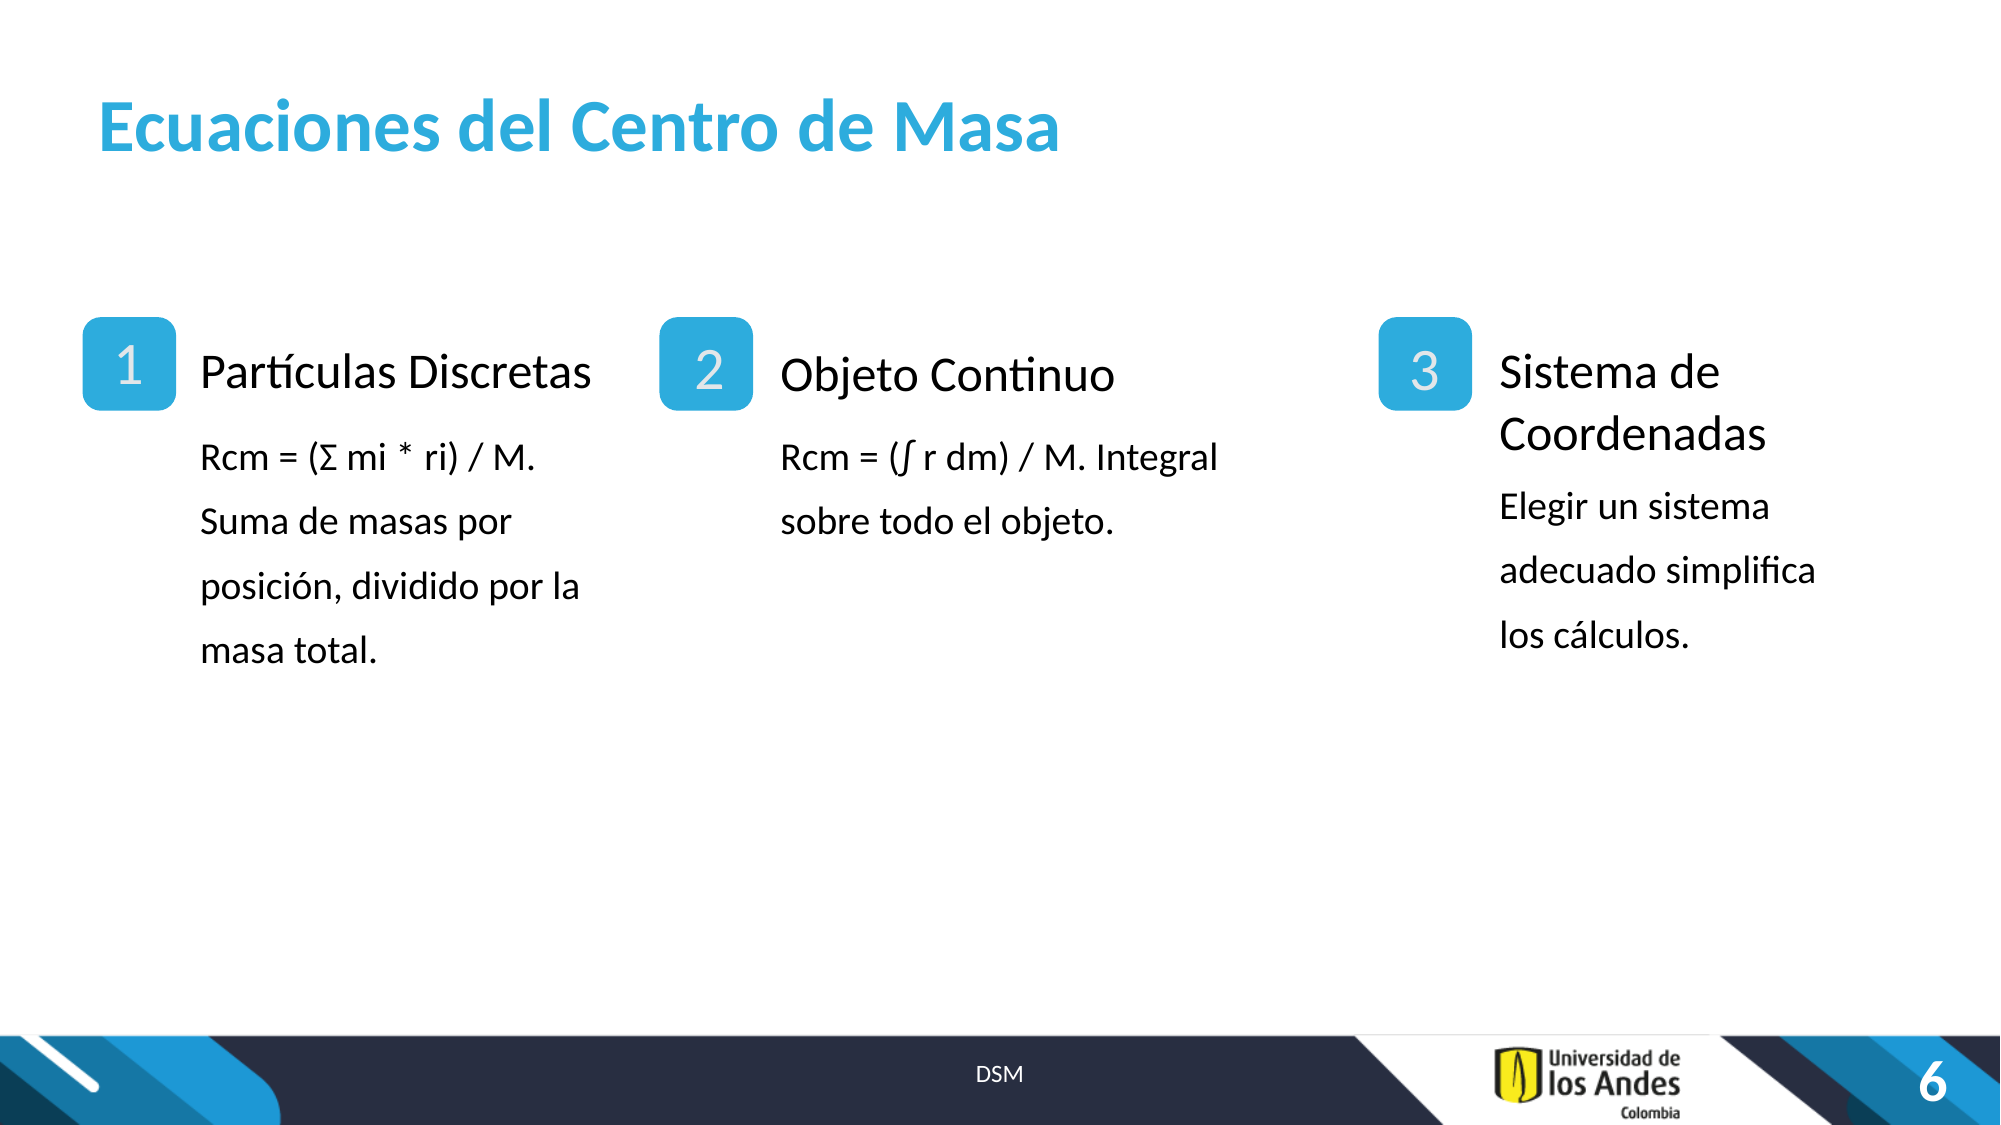

# Ecuaciones del Centro de Masa

Sistema de Coordenadas
1
Partículas Discretas
Objeto Continuo
2
3
Rcm = (Σ mi * ri) / M.
Suma de masas por posición, dividido por la masa total.
Rcm = (∫ r dm) / M. Integral sobre todo el objeto.
Elegir un sistema adecuado simplifica los cálculos.
DSM
6